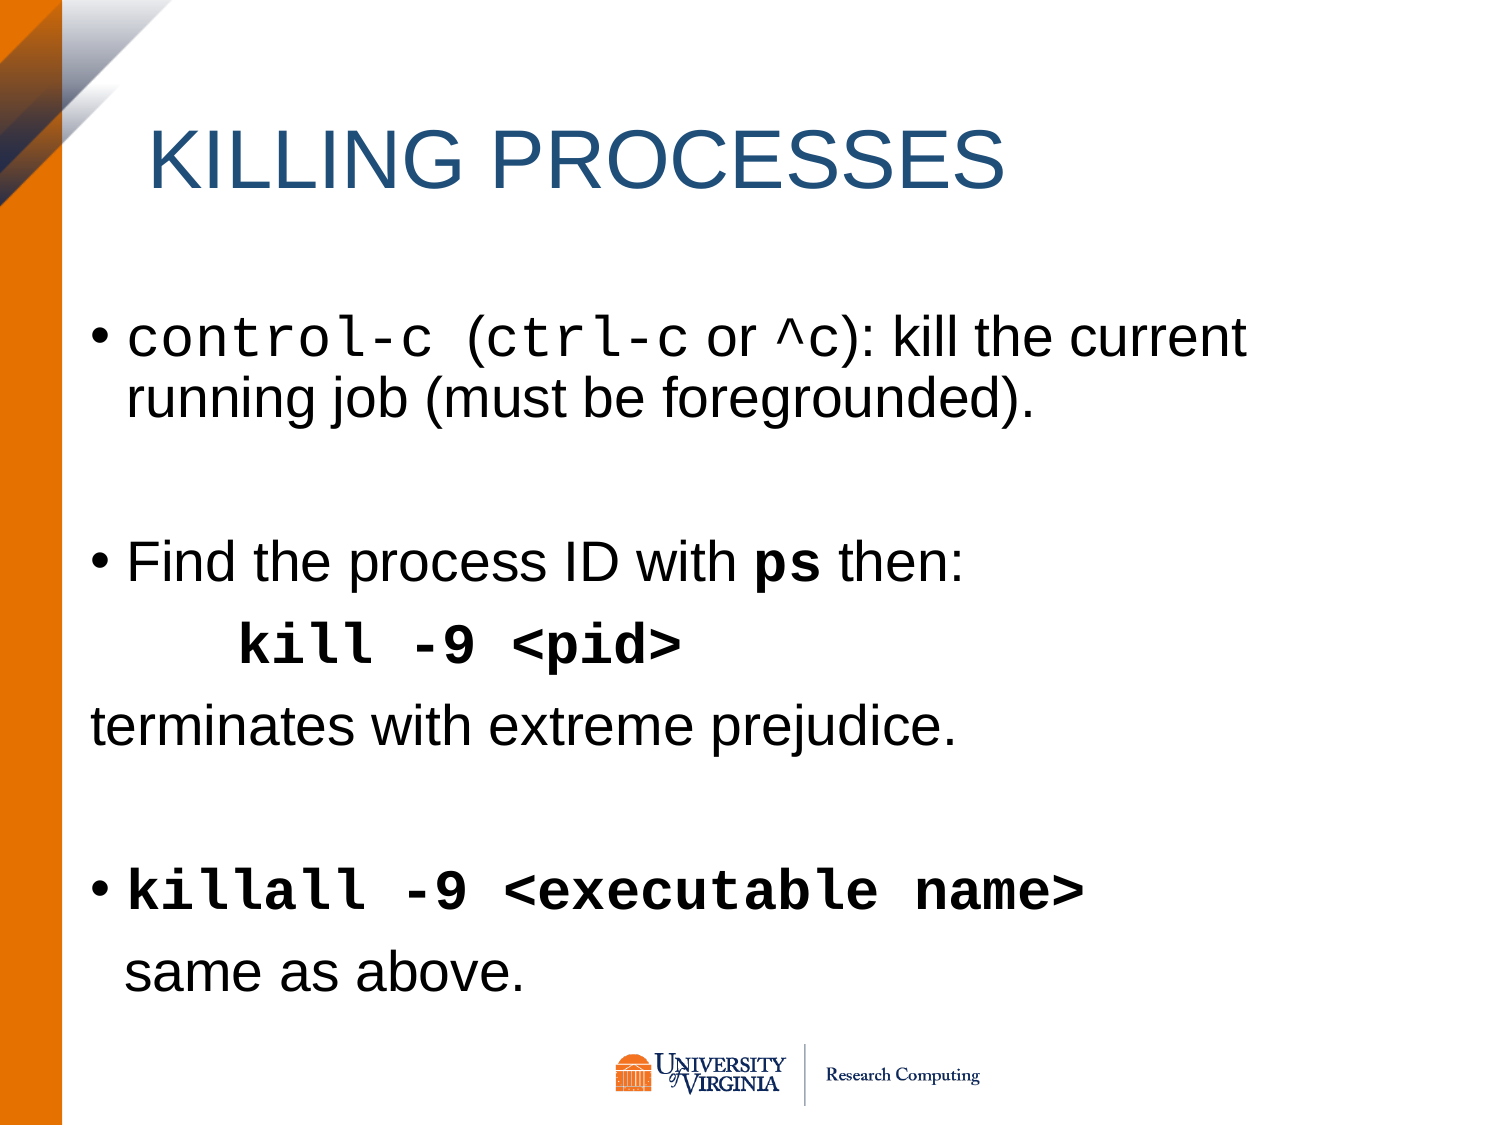

# Killing Processes
control-c  (ctrl-c or ^c): kill the current running job (must be foregrounded).

Find the process ID with ps then:
	kill -9 <pid>
terminates with extreme prejudice.

killall -9 <executable name>
 same as above.